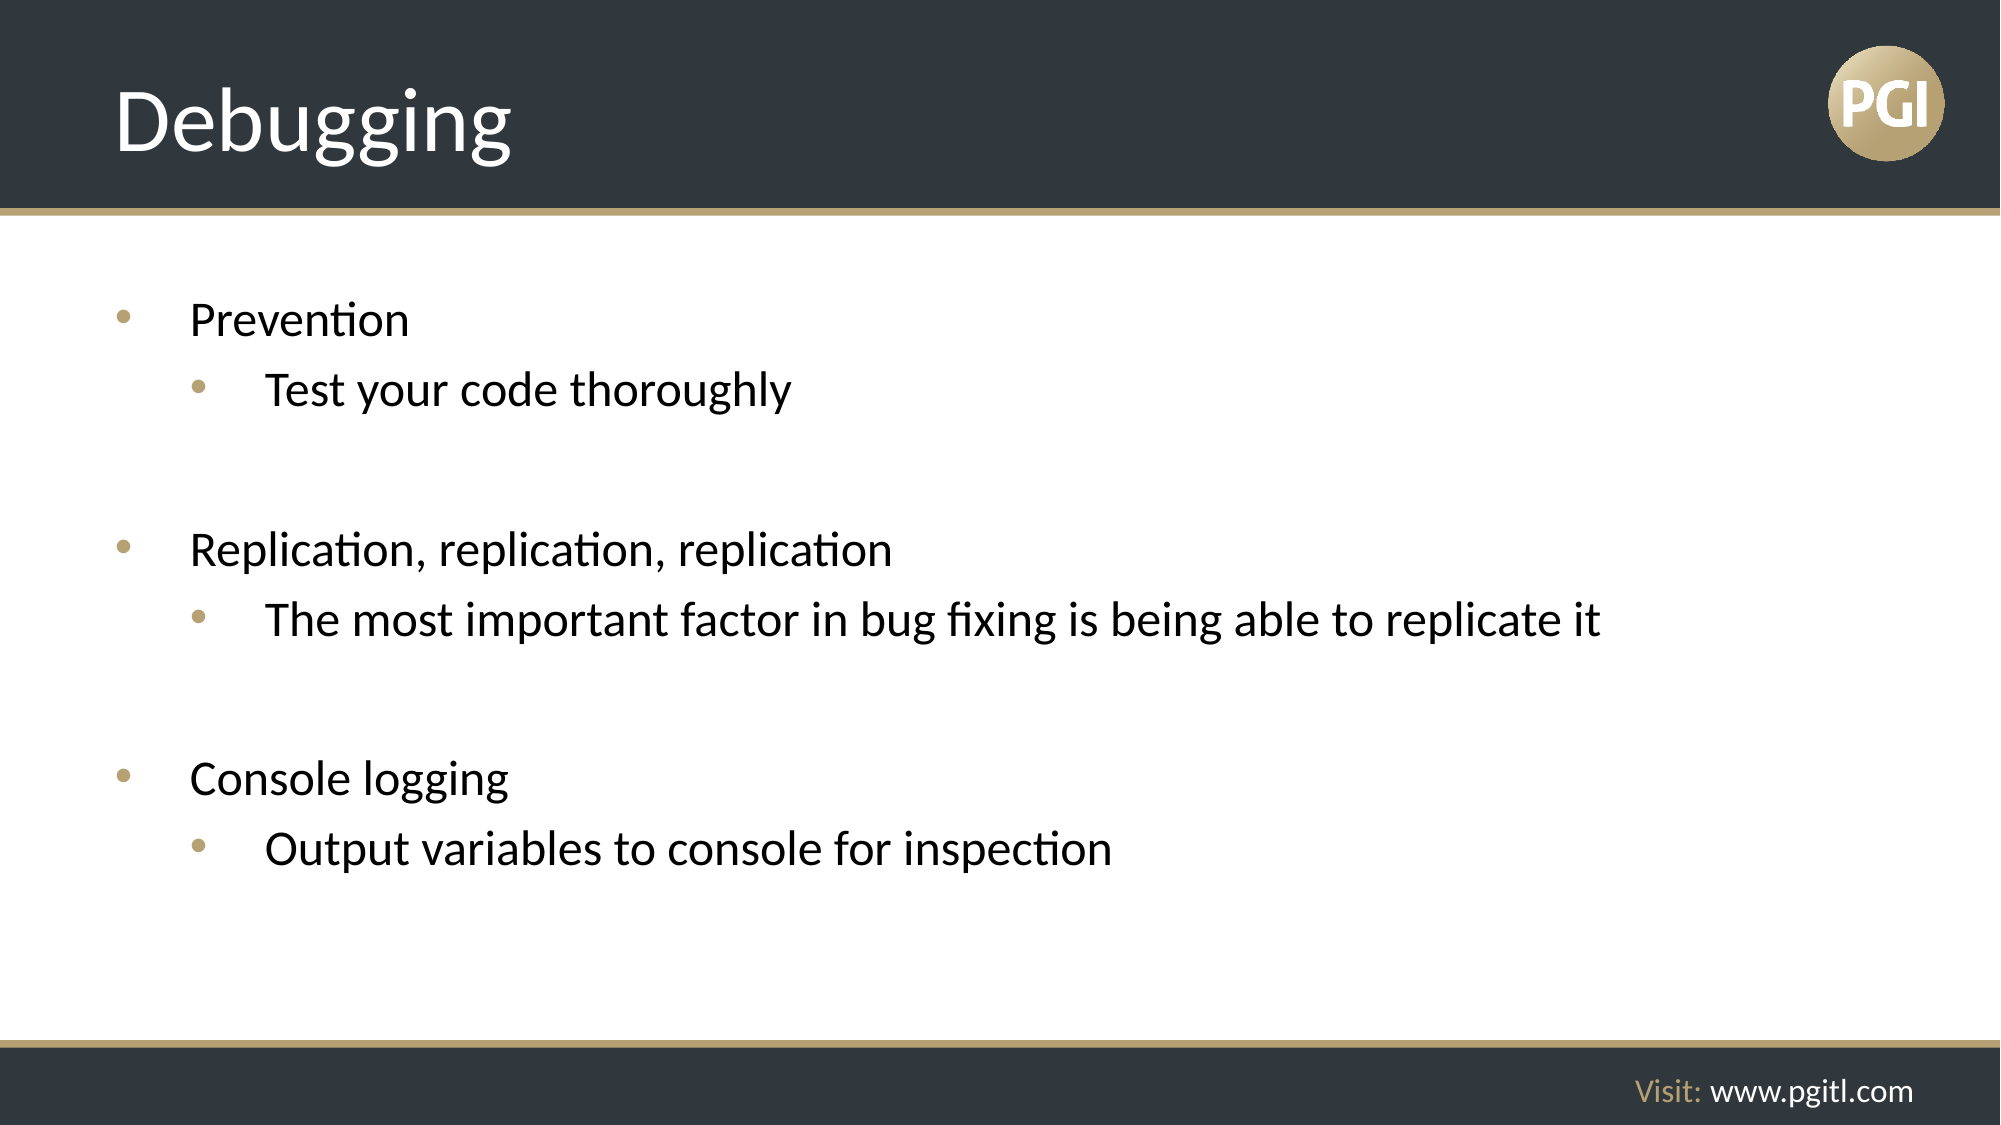

# Debugging
Prevention
Test your code thoroughly

Replication, replication, replication
The most important factor in bug fixing is being able to replicate it

Console logging
Output variables to console for inspection